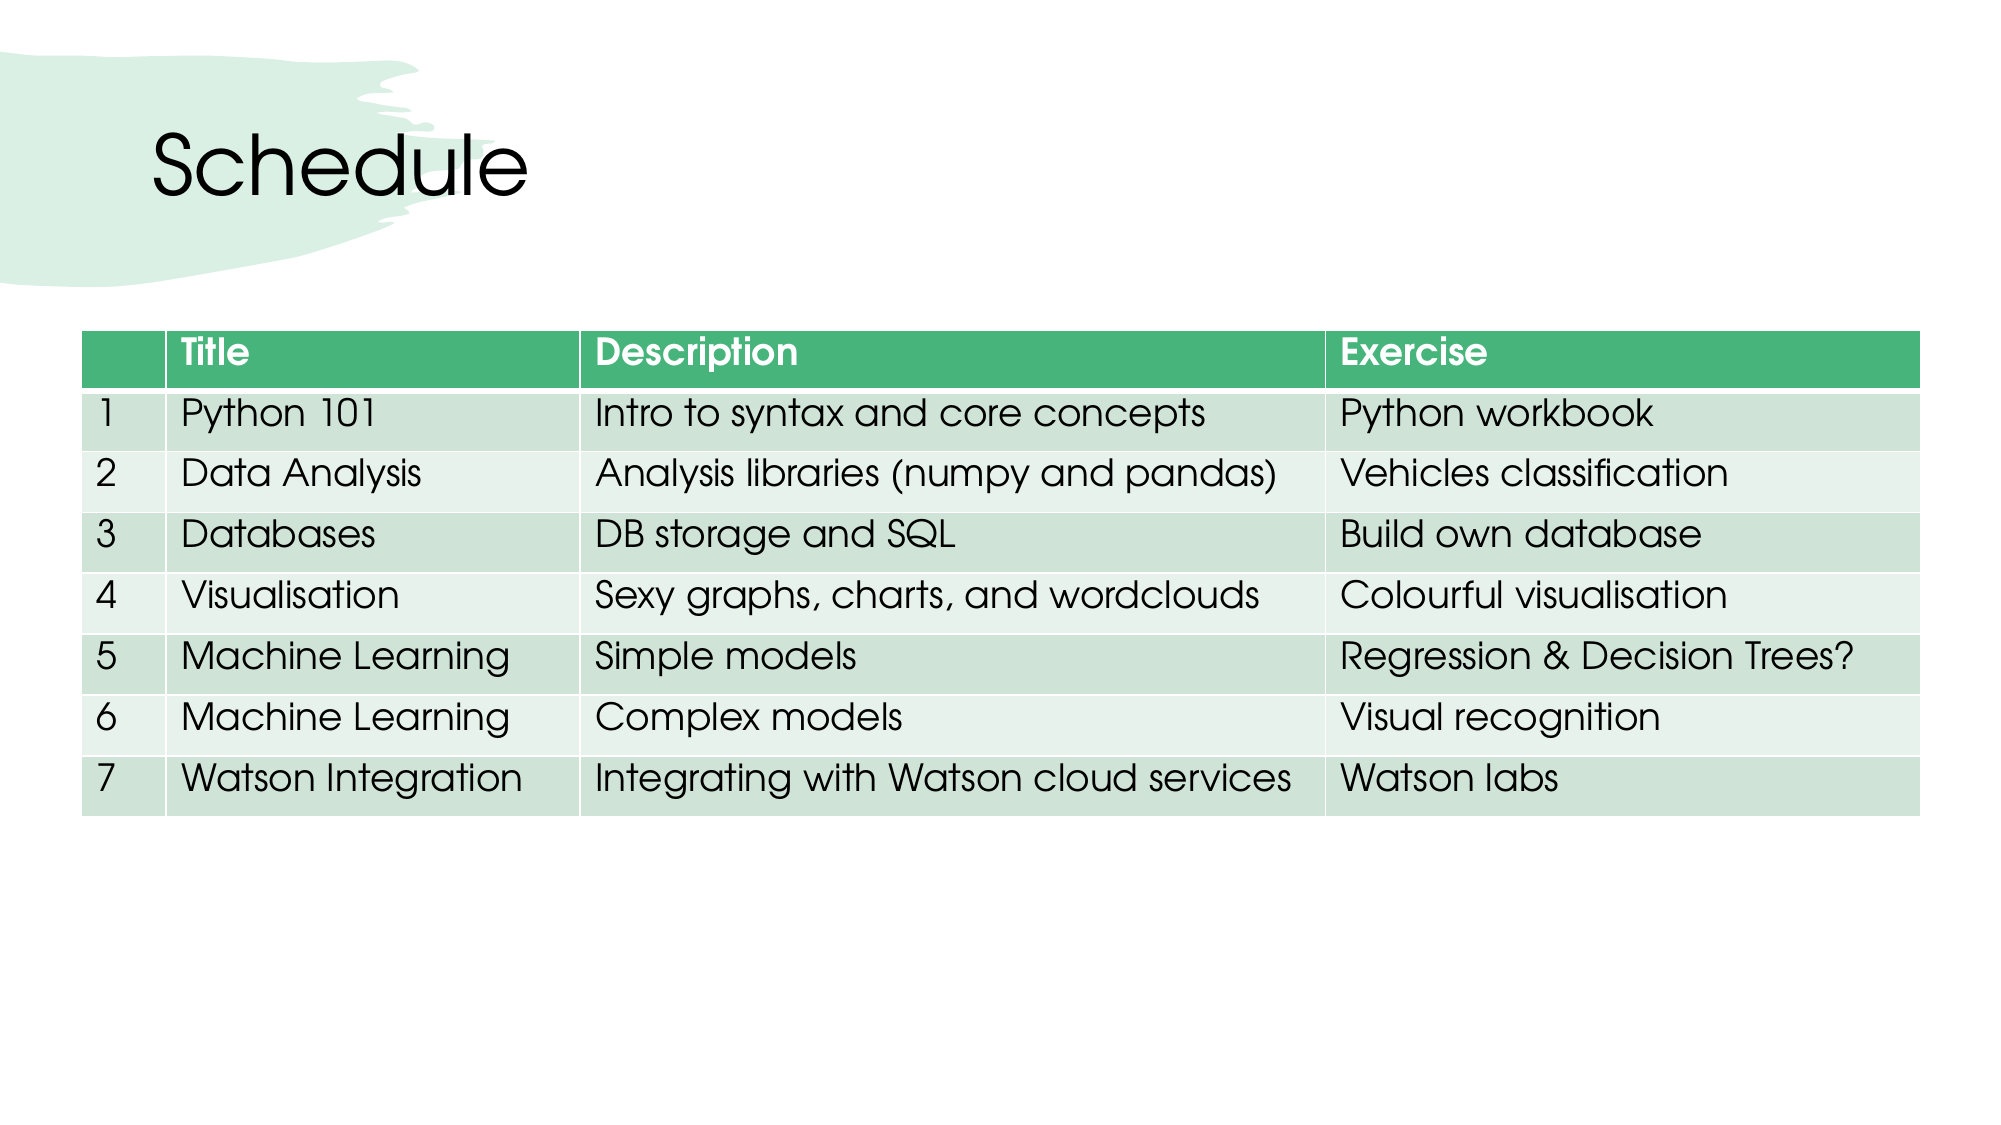

# Schedule
|  | Title | Description | Exercise |
| --- | --- | --- | --- |
| 1 | Python 101 | Intro to syntax and core concepts | Python workbook |
| 2 | Data Analysis | Analysis libraries (numpy and pandas) | Vehicles classification |
| 3 | Databases | DB storage and SQL | Build own database |
| 4 | Visualisation | Sexy graphs, charts, and wordclouds | Colourful visualisation |
| 5 | Machine Learning | Simple models | Regression & Decision Trees? |
| 6 | Machine Learning | Complex models | Visual recognition |
| 7 | Watson Integration | Integrating with Watson cloud services | Watson labs |